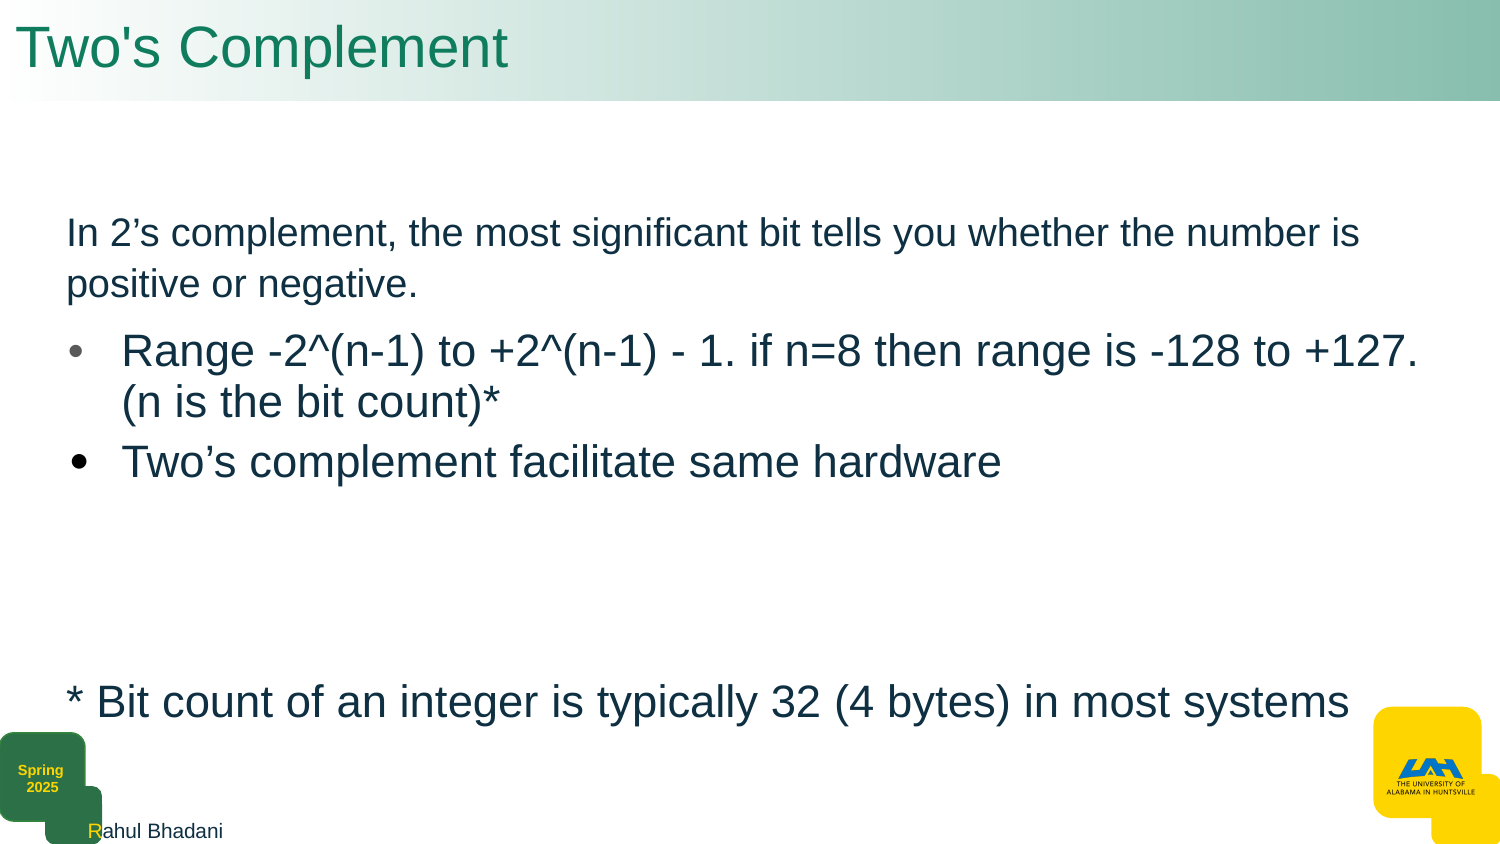

# Two's Complement
In 2’s complement, the most significant bit tells you whether the number is positive or negative.
Range -2^(n-1) to +2^(n-1) - 1. if n=8 then range is -128 to +127. (n is the bit count)*
Two’s complement facilitate same hardware

* Bit count of an integer is typically 32 (4 bytes) in most systems